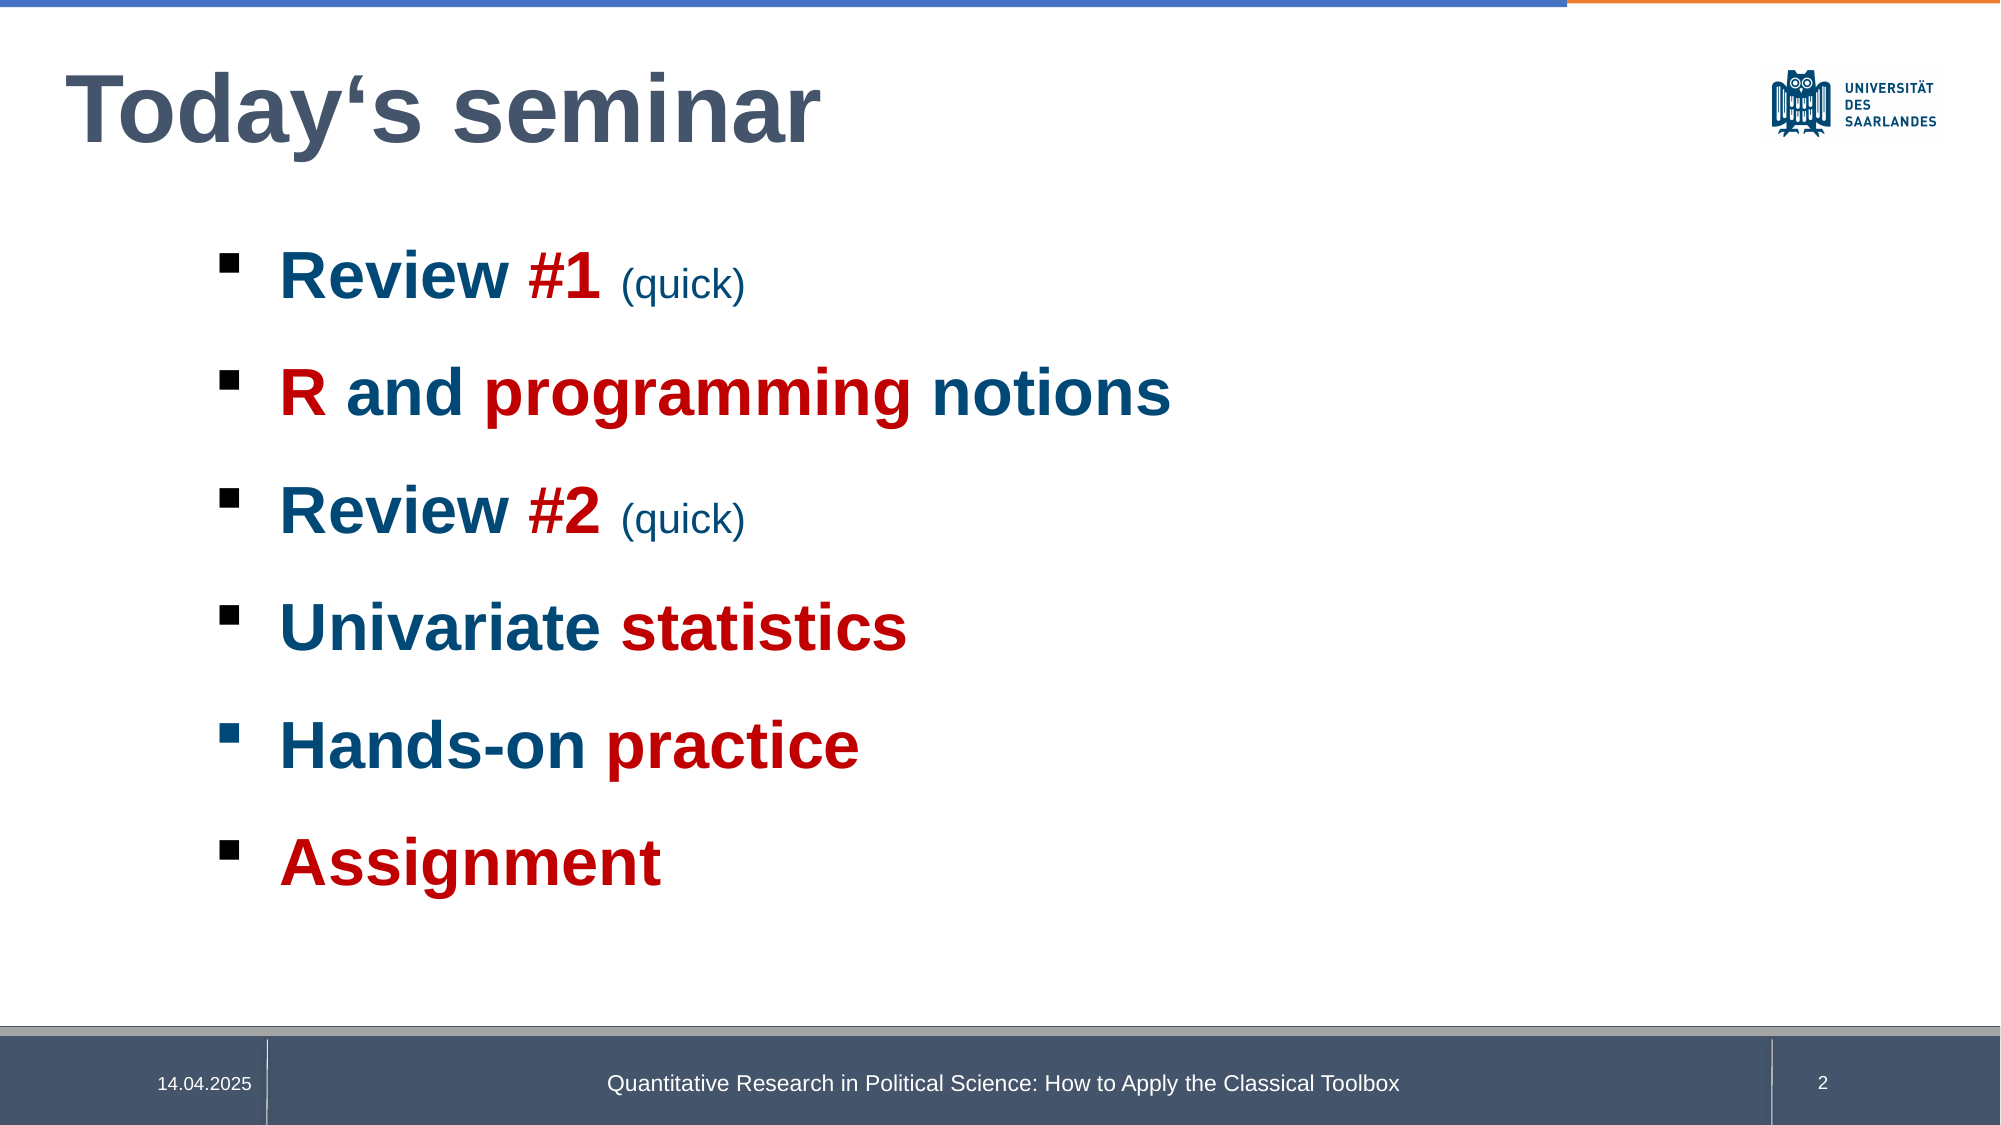

# Today‘s seminar
 Review #1 (quick)
 R and programming notions
 Review #2 (quick)
 Univariate statistics
 Hands-on practice
 Assignment

Quantitative Research in Political Science: How to Apply the Classical Toolbox
2
14.04.2025